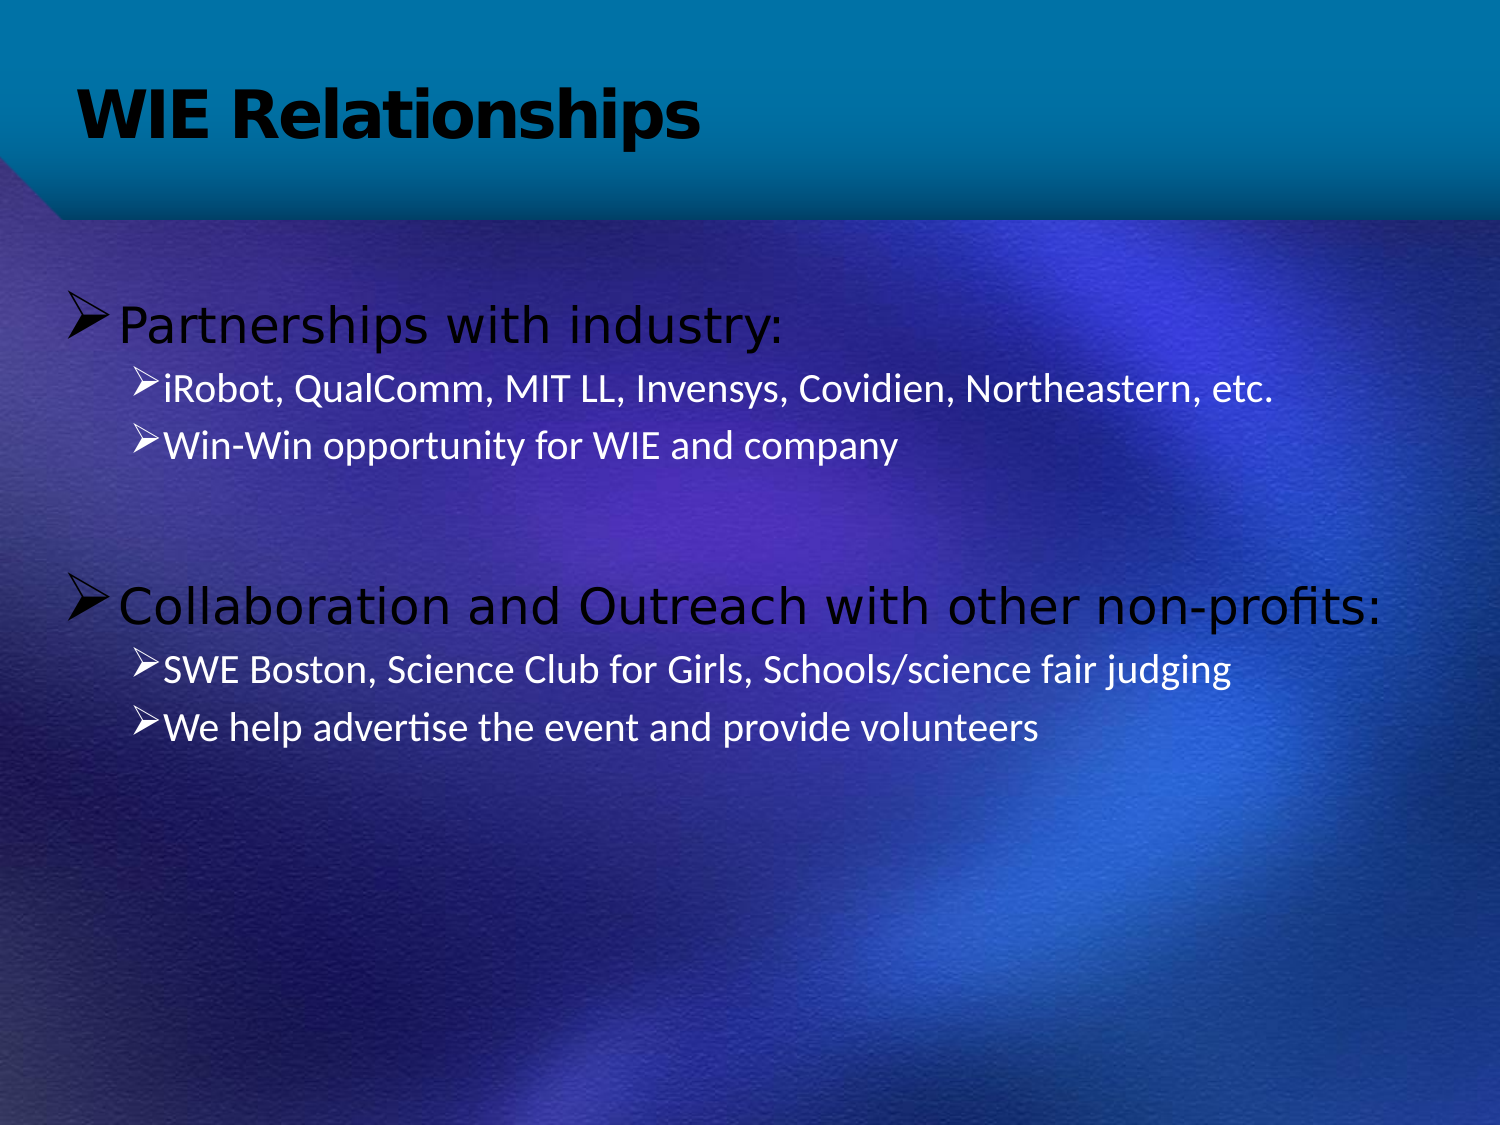

# WIE Relationships
Partnerships with industry:
iRobot, QualComm, MIT LL, Invensys, Covidien, Northeastern, etc.
Win-Win opportunity for WIE and company

Collaboration and Outreach with other non-profits:
SWE Boston, Science Club for Girls, Schools/science fair judging
We help advertise the event and provide volunteers